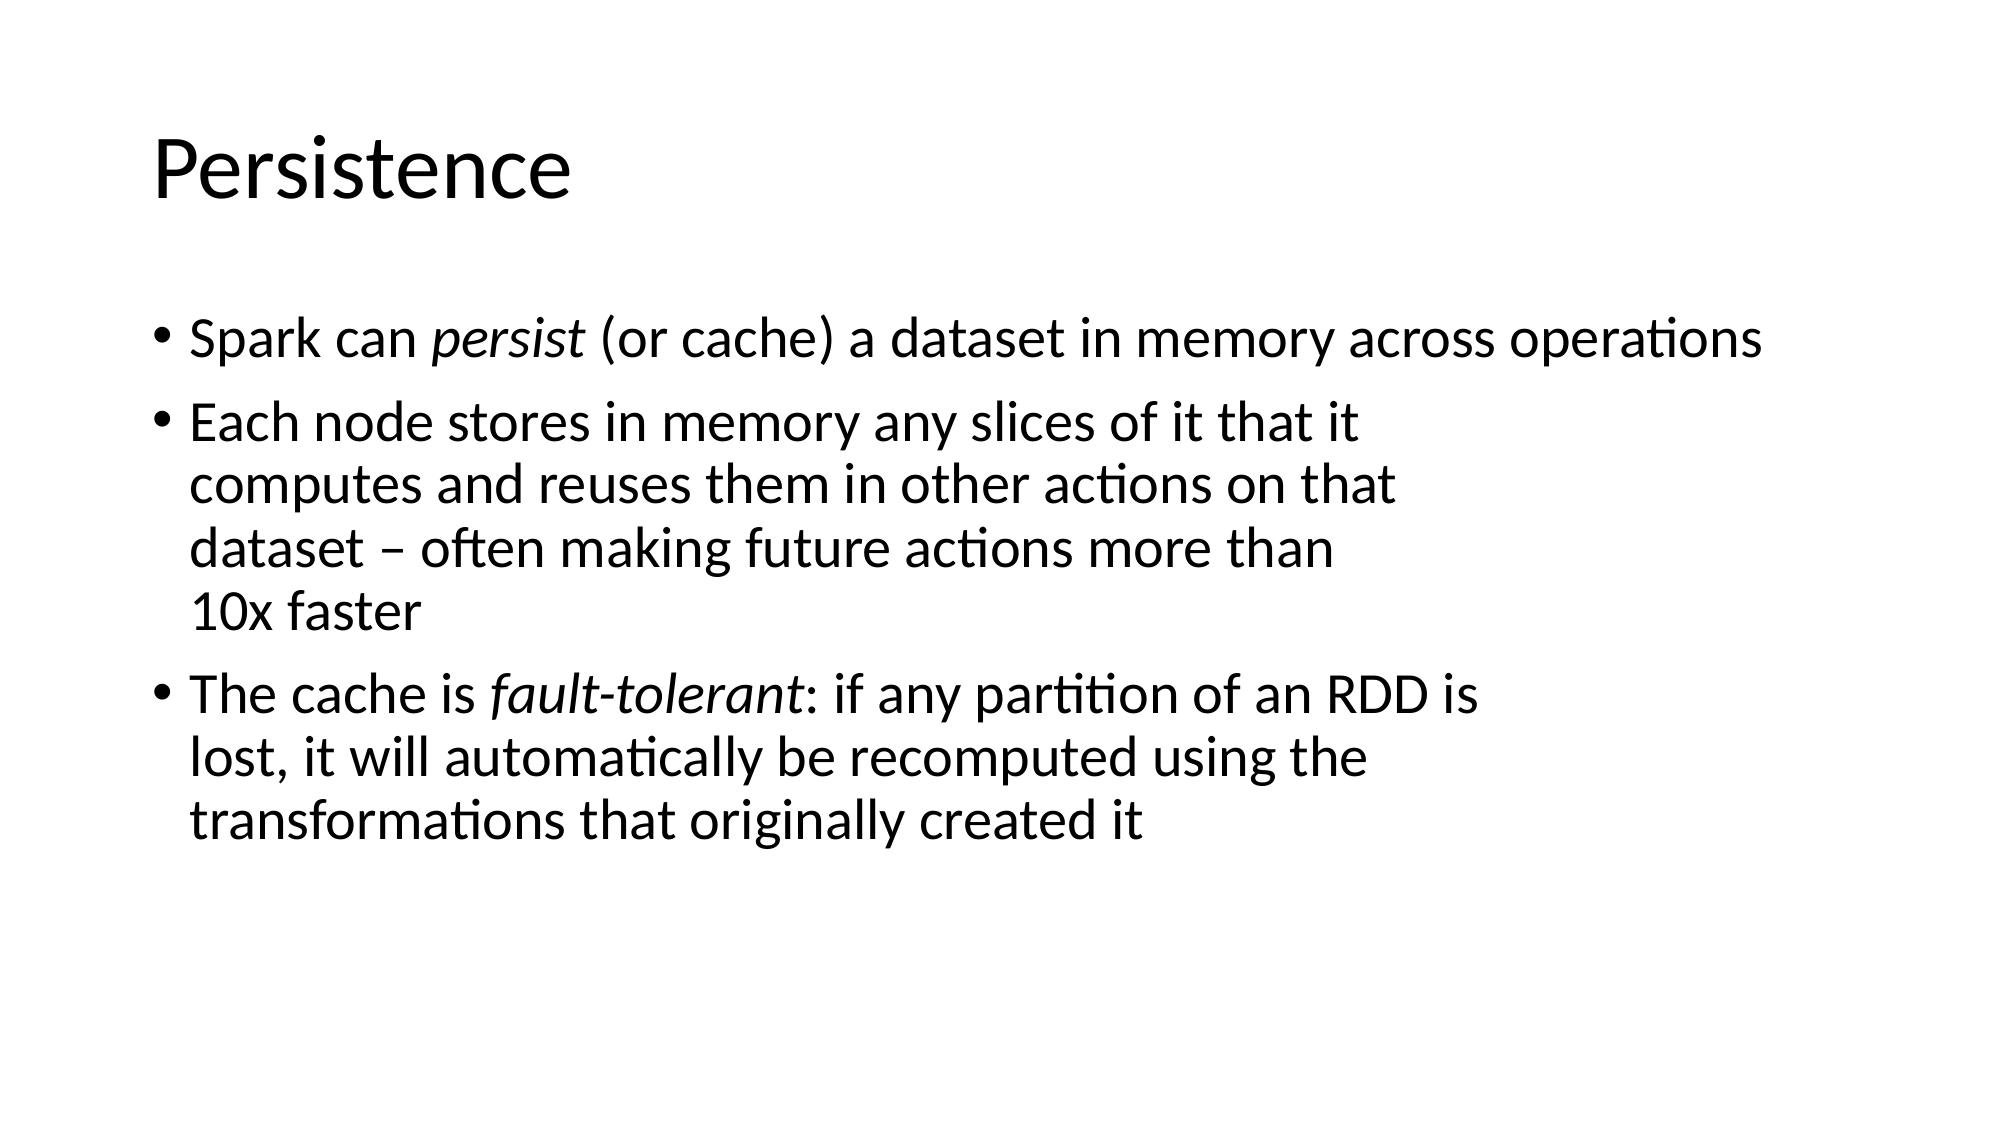

# Persistence
Spark can persist (or cache) a dataset in memory across operations
Each node stores in memory any slices of it that it
computes and reuses them in other actions on that
dataset – often making future actions more than
10x faster
The cache is fault-tolerant: if any partition of an RDD is
lost, it will automatically be recomputed using the
transformations that originally created it